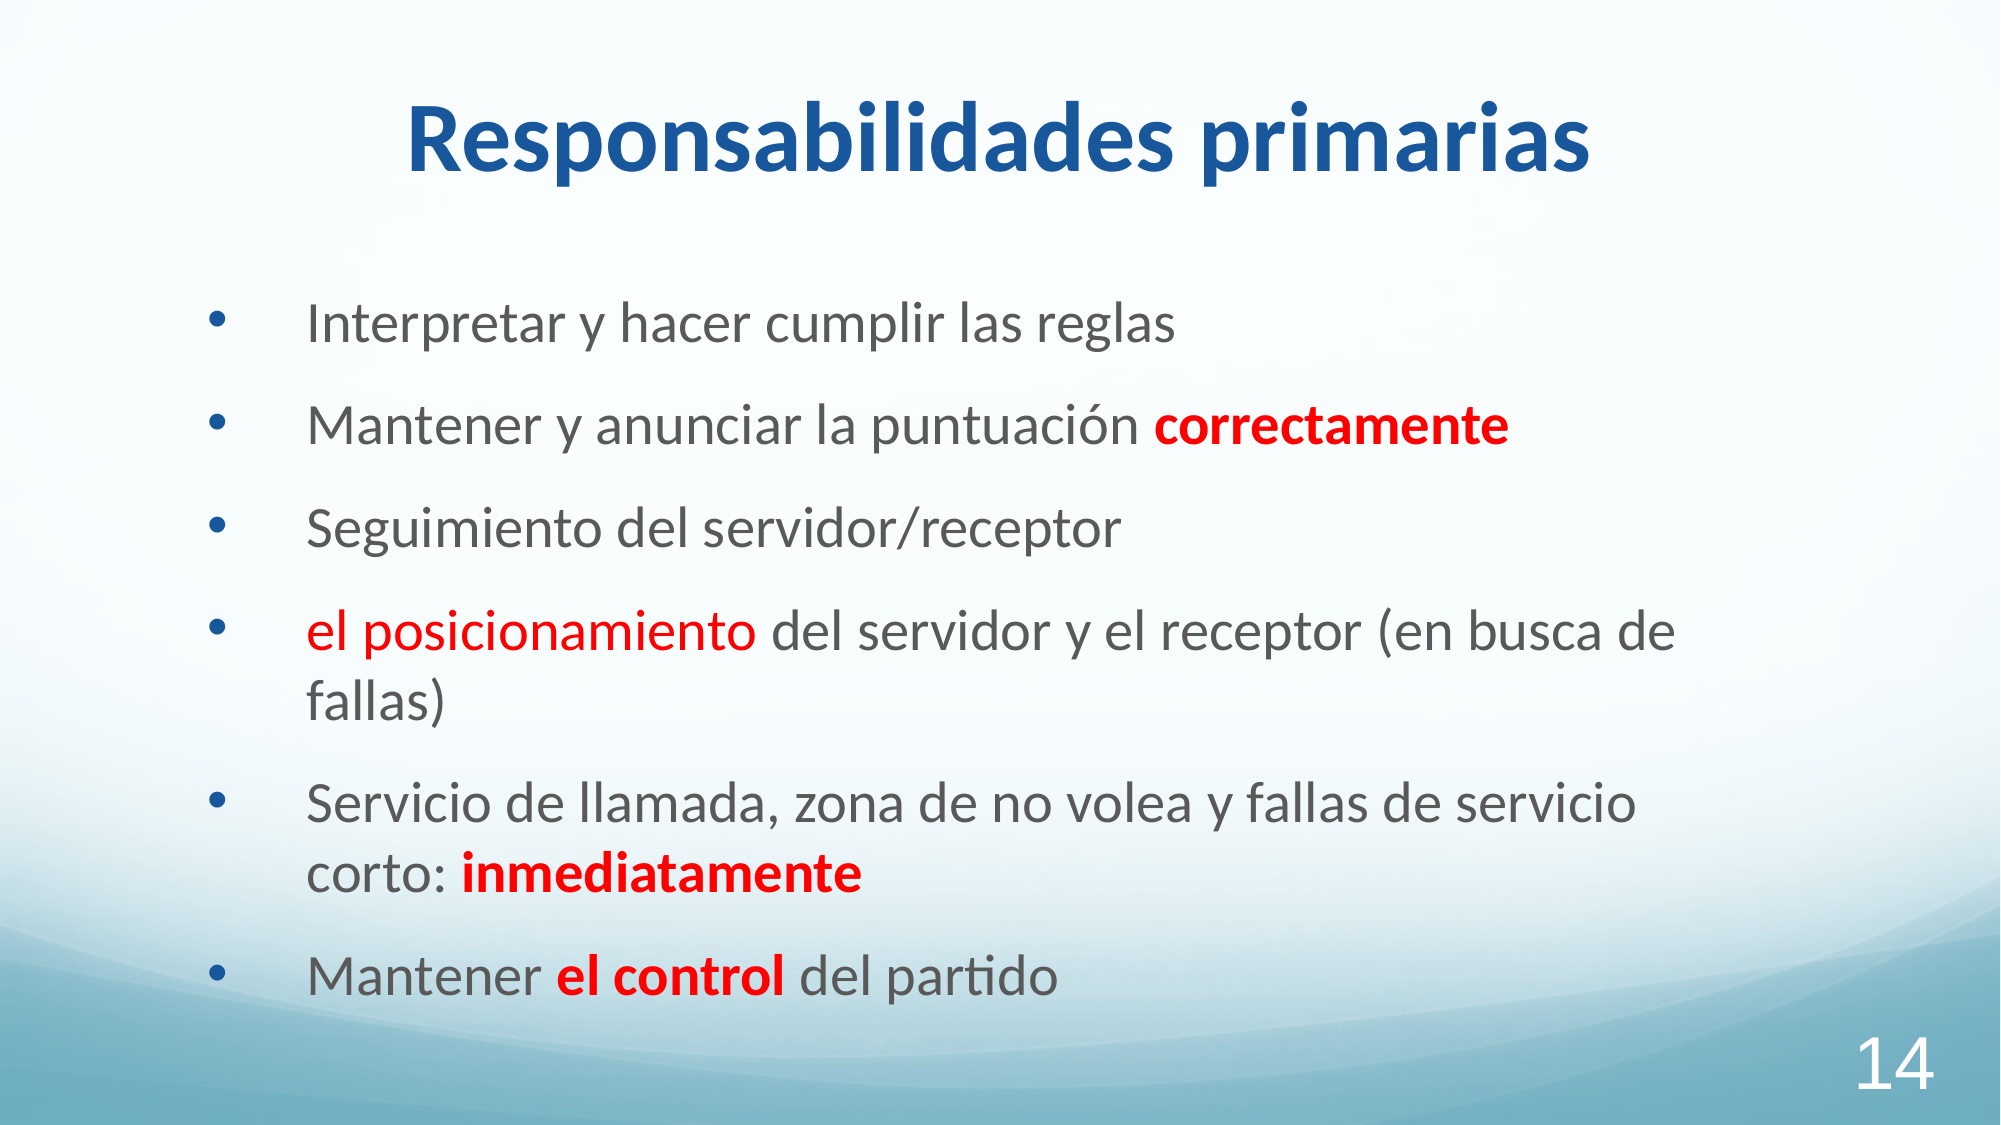

# Responsabilidades primarias

Interpretar y hacer cumplir las reglas
Mantener y anunciar la puntuación correctamente
Seguimiento del servidor/receptor
el posicionamiento del servidor y el receptor (en busca de fallas)
Servicio de llamada, zona de no volea y fallas de servicio corto: inmediatamente
Mantener el control del partido

14